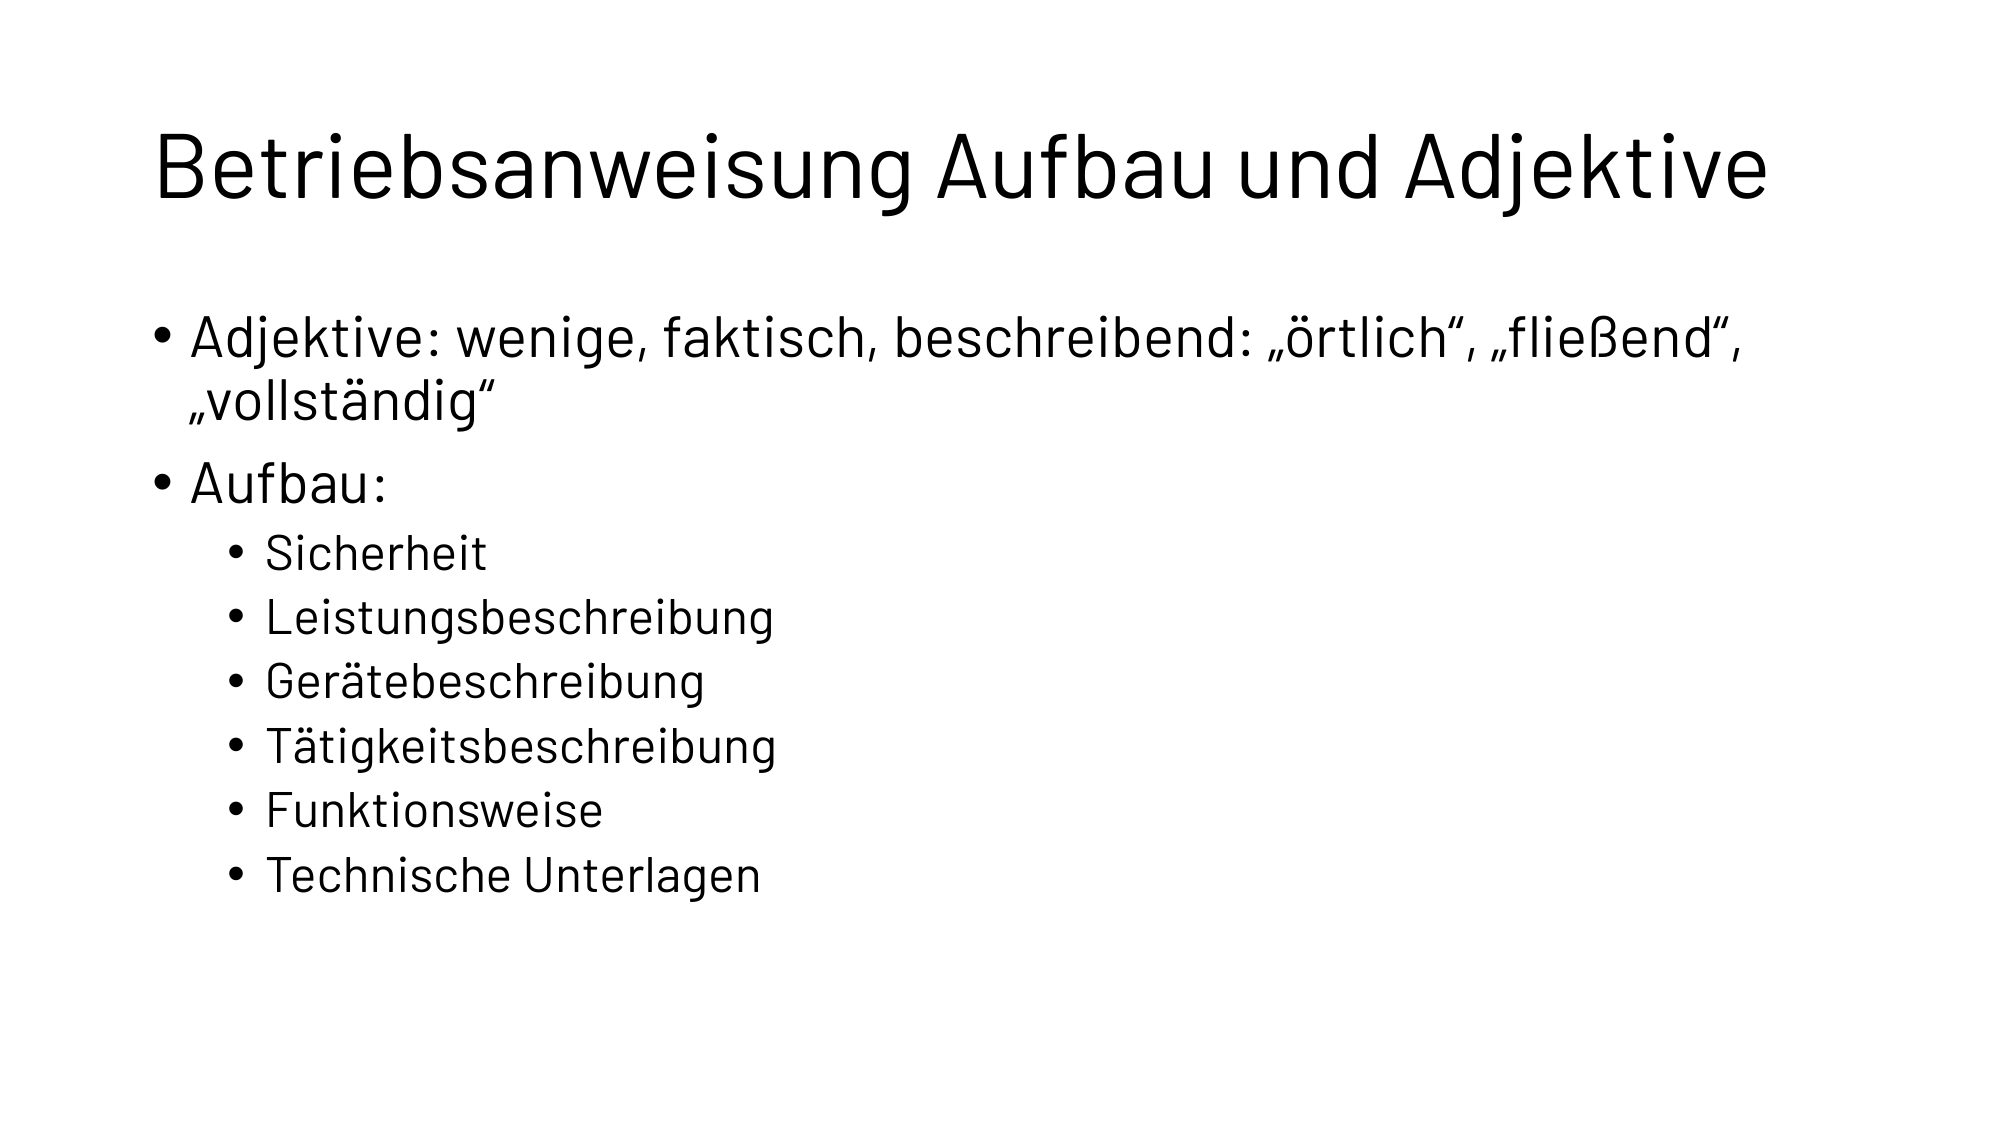

# Betriebsanweisung Aufbau und Adjektive
Adjektive: wenige, faktisch, beschreibend: „örtlich“, „fließend“, „vollständig“
Aufbau:
Sicherheit
Leistungsbeschreibung
Gerätebeschreibung
Tätigkeitsbeschreibung
Funktionsweise
Technische Unterlagen